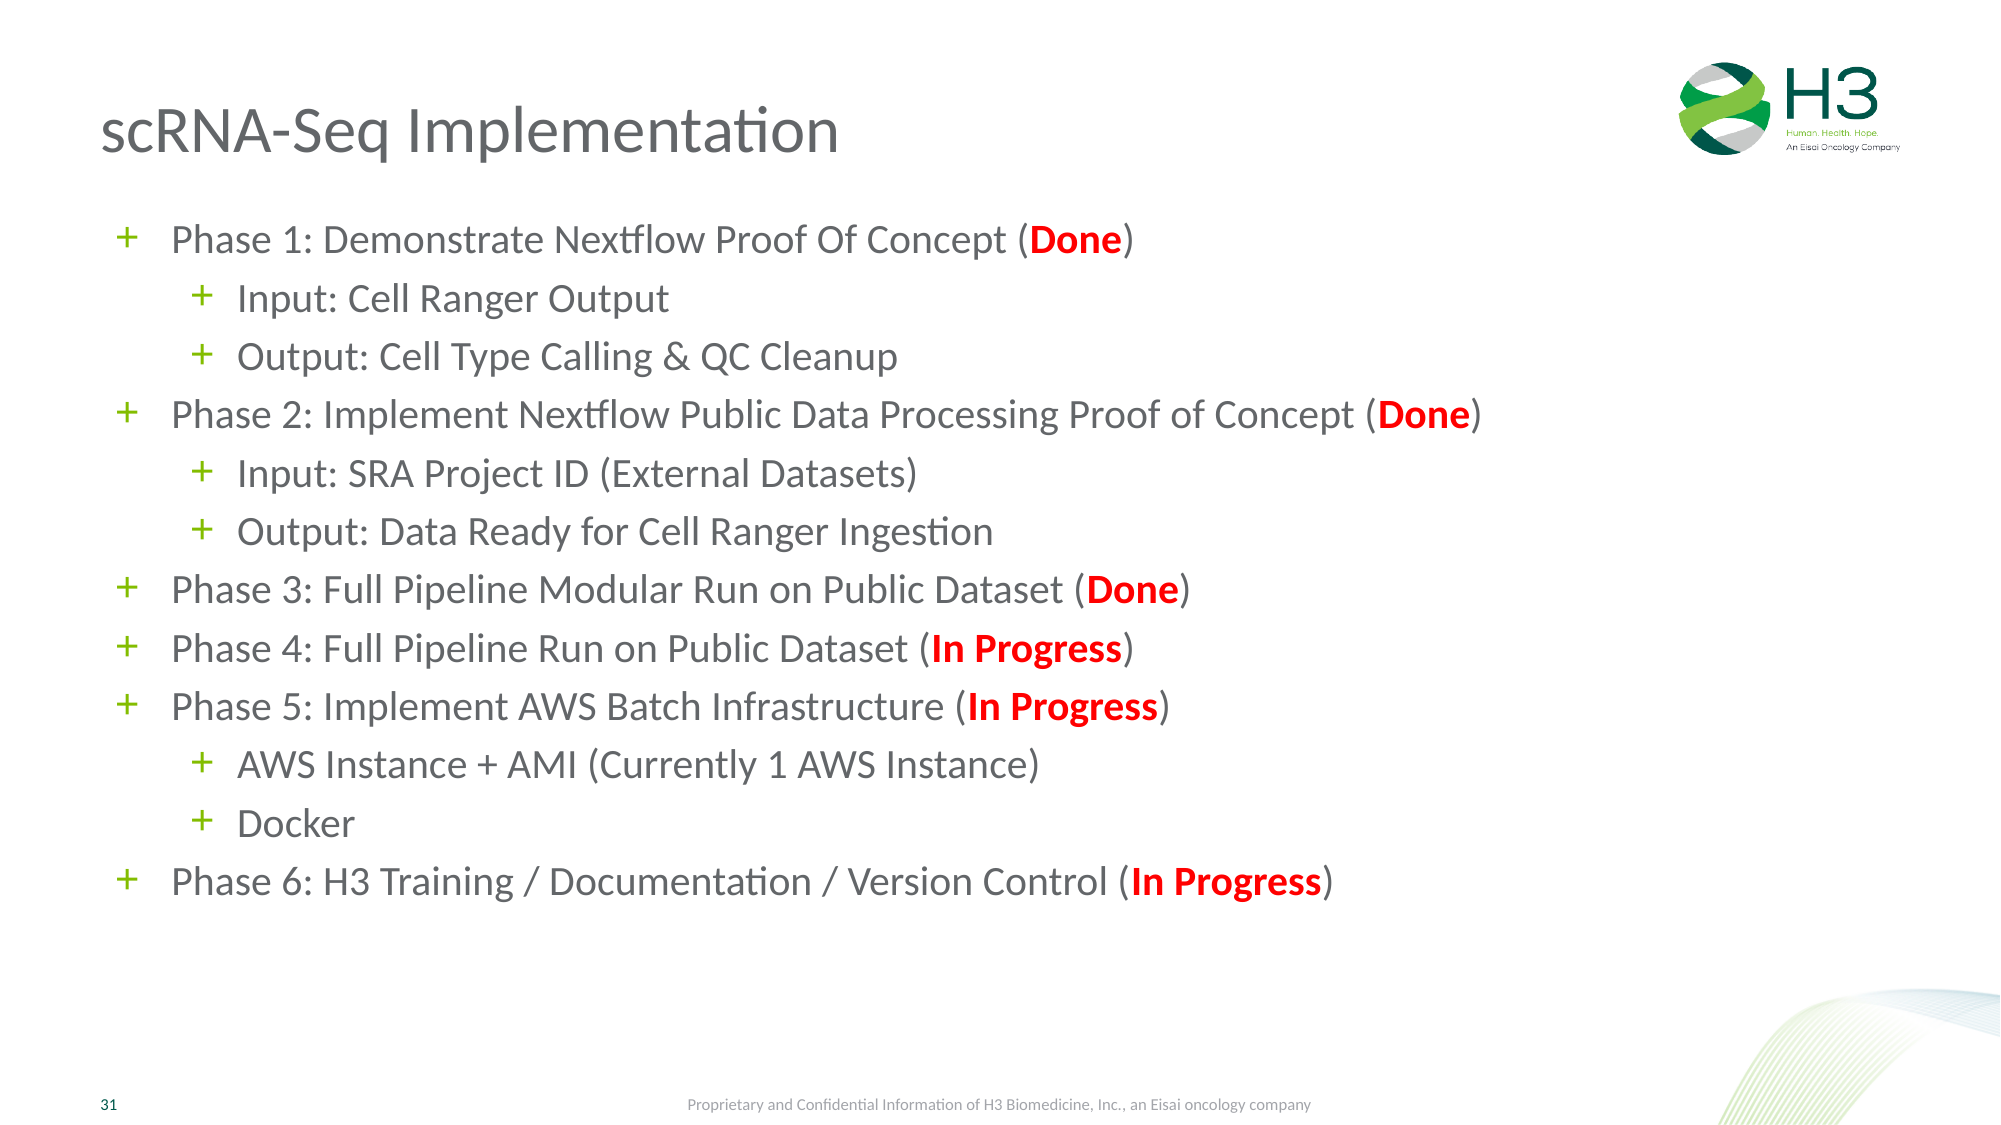

# scRNA-Seq Implementation
Phase 1: Demonstrate Nextflow Proof Of Concept (Done)
Input: Cell Ranger Output
Output: Cell Type Calling & QC Cleanup
Phase 2: Implement Nextflow Public Data Processing Proof of Concept (Done)
Input: SRA Project ID (External Datasets)
Output: Data Ready for Cell Ranger Ingestion
Phase 3: Full Pipeline Modular Run on Public Dataset (Done)
Phase 4: Full Pipeline Run on Public Dataset (In Progress)
Phase 5: Implement AWS Batch Infrastructure (In Progress)
AWS Instance + AMI (Currently 1 AWS Instance)
Docker
Phase 6: H3 Training / Documentation / Version Control (In Progress)

Proprietary and Confidential Information of H3 Biomedicine, Inc., an Eisai oncology company
31